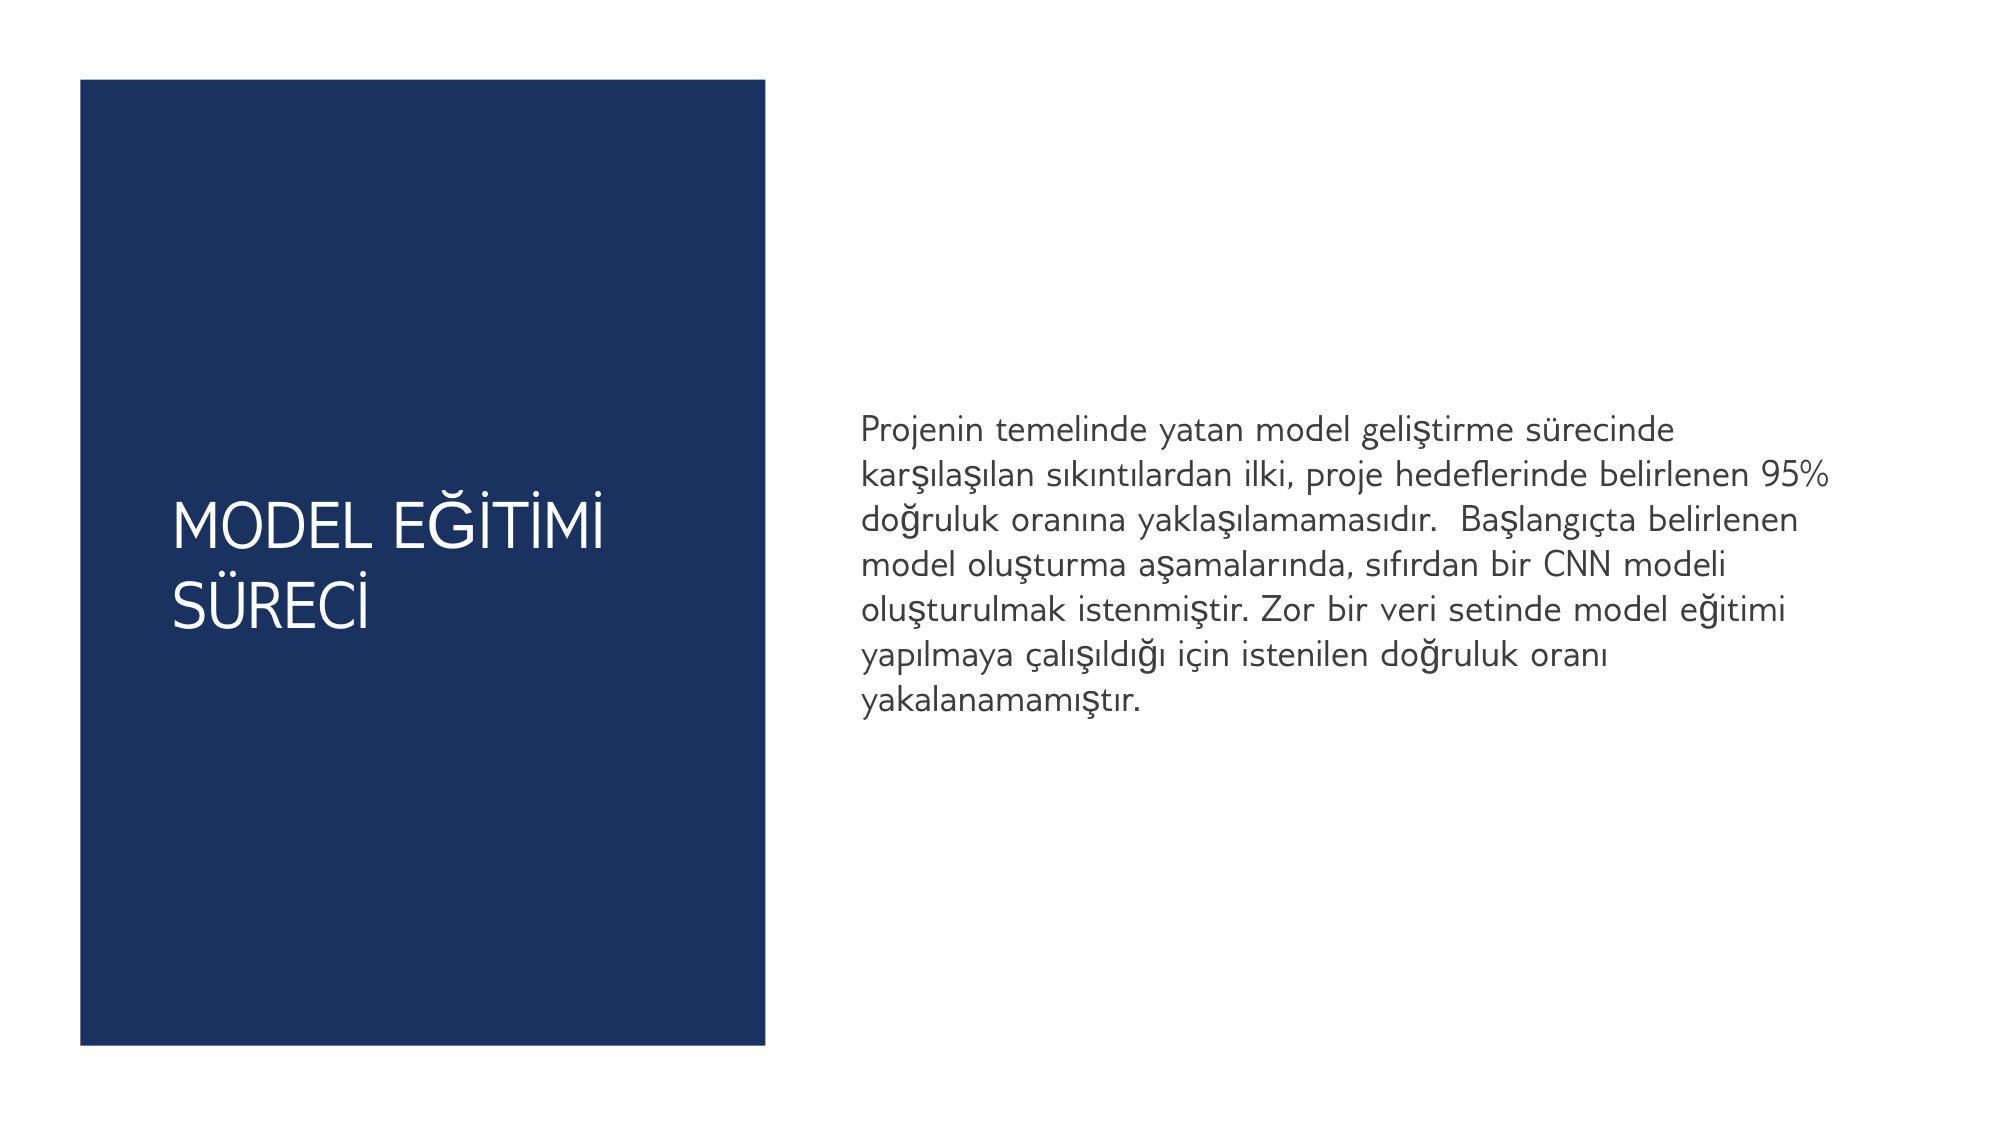

# Model eğitimi süreci
Projenin temelinde yatan model geliştirme sürecinde karşılaşılan sıkıntılardan ilki, proje hedeflerinde belirlenen 95% doğruluk oranına yaklaşılamamasıdır.  Başlangıçta belirlenen model oluşturma aşamalarında, sıfırdan bir CNN modeli oluşturulmak istenmiştir. Zor bir veri setinde model eğitimi yapılmaya çalışıldığı için istenilen doğruluk oranı yakalanamamıştır.